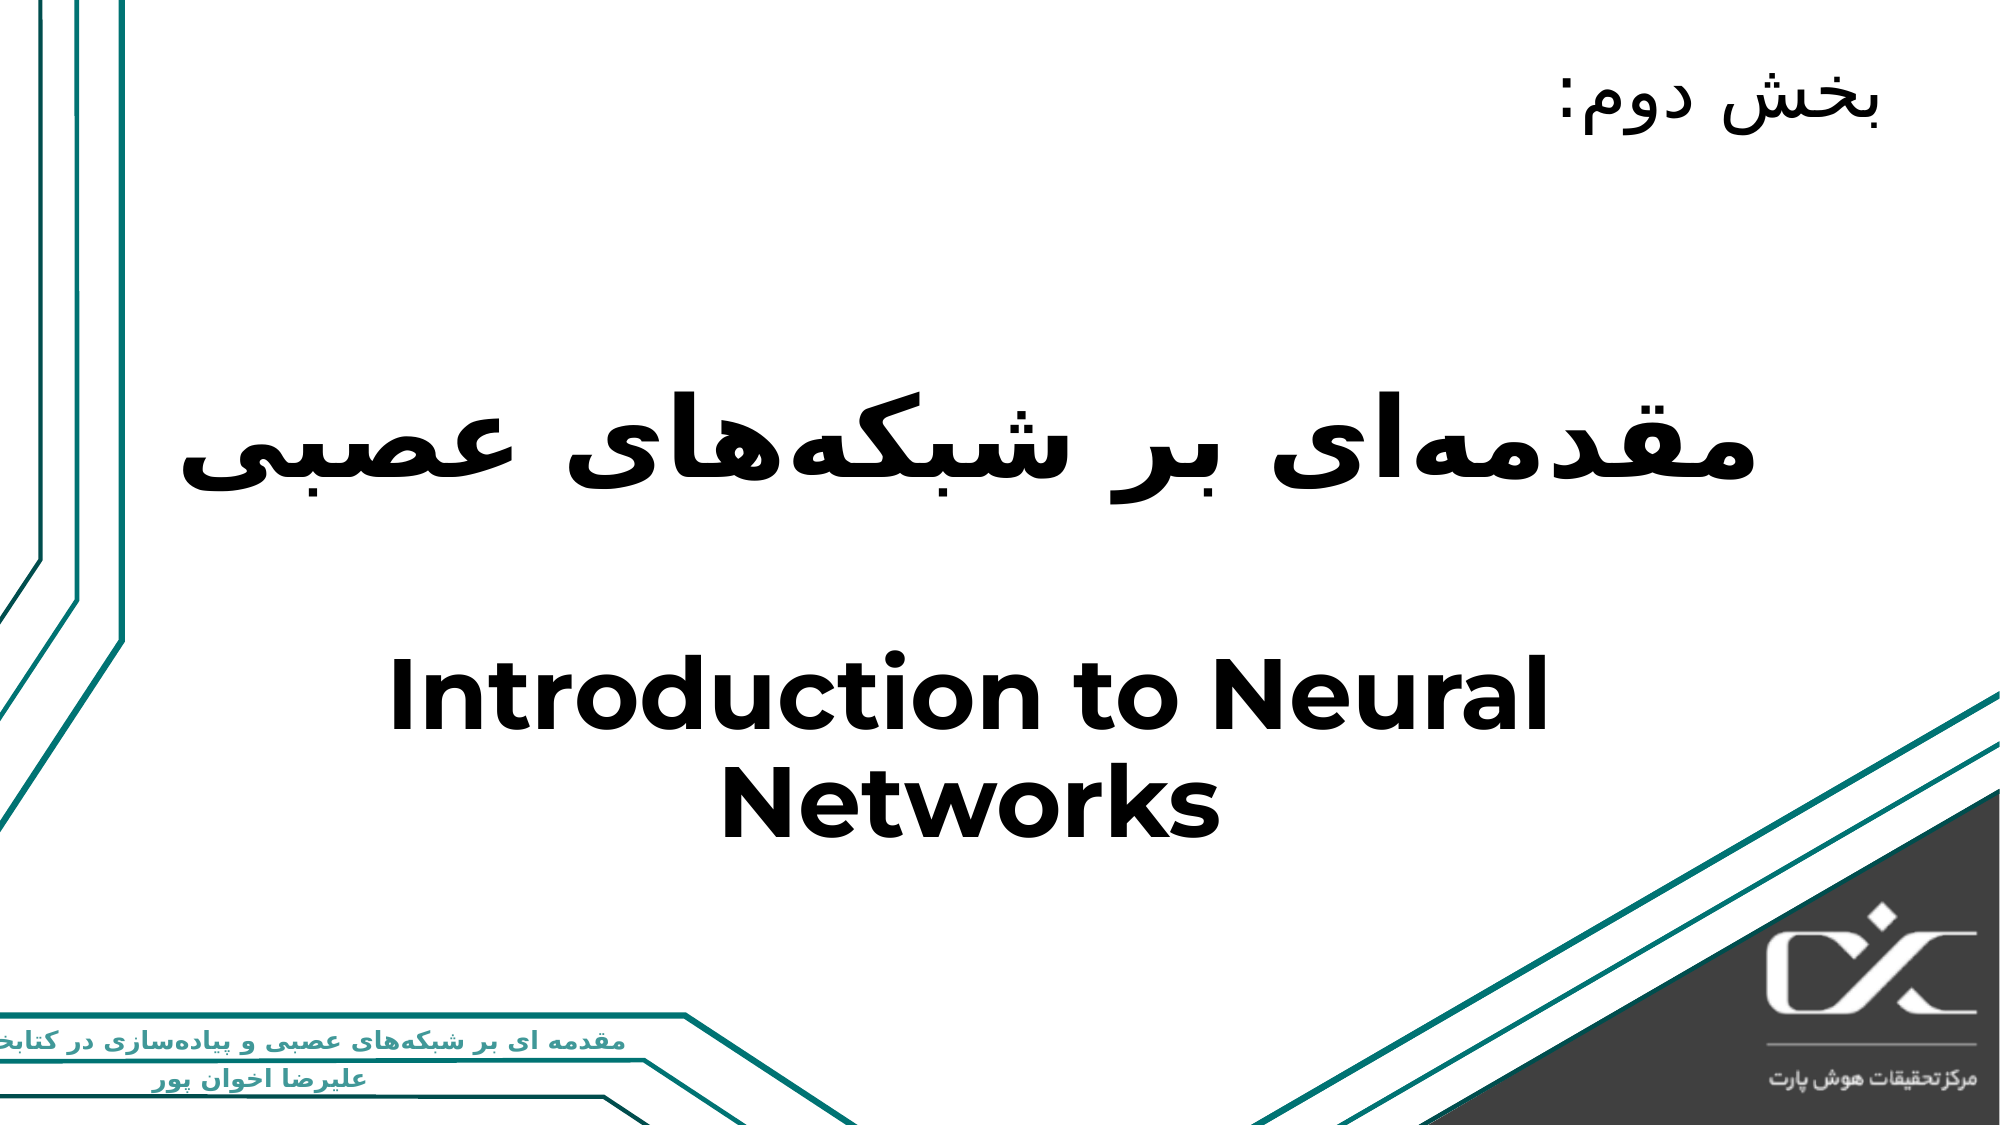

# بخش دوم:
مقدمه‌ای بر شبکه‌های عصبی

Introduction to Neural Networks